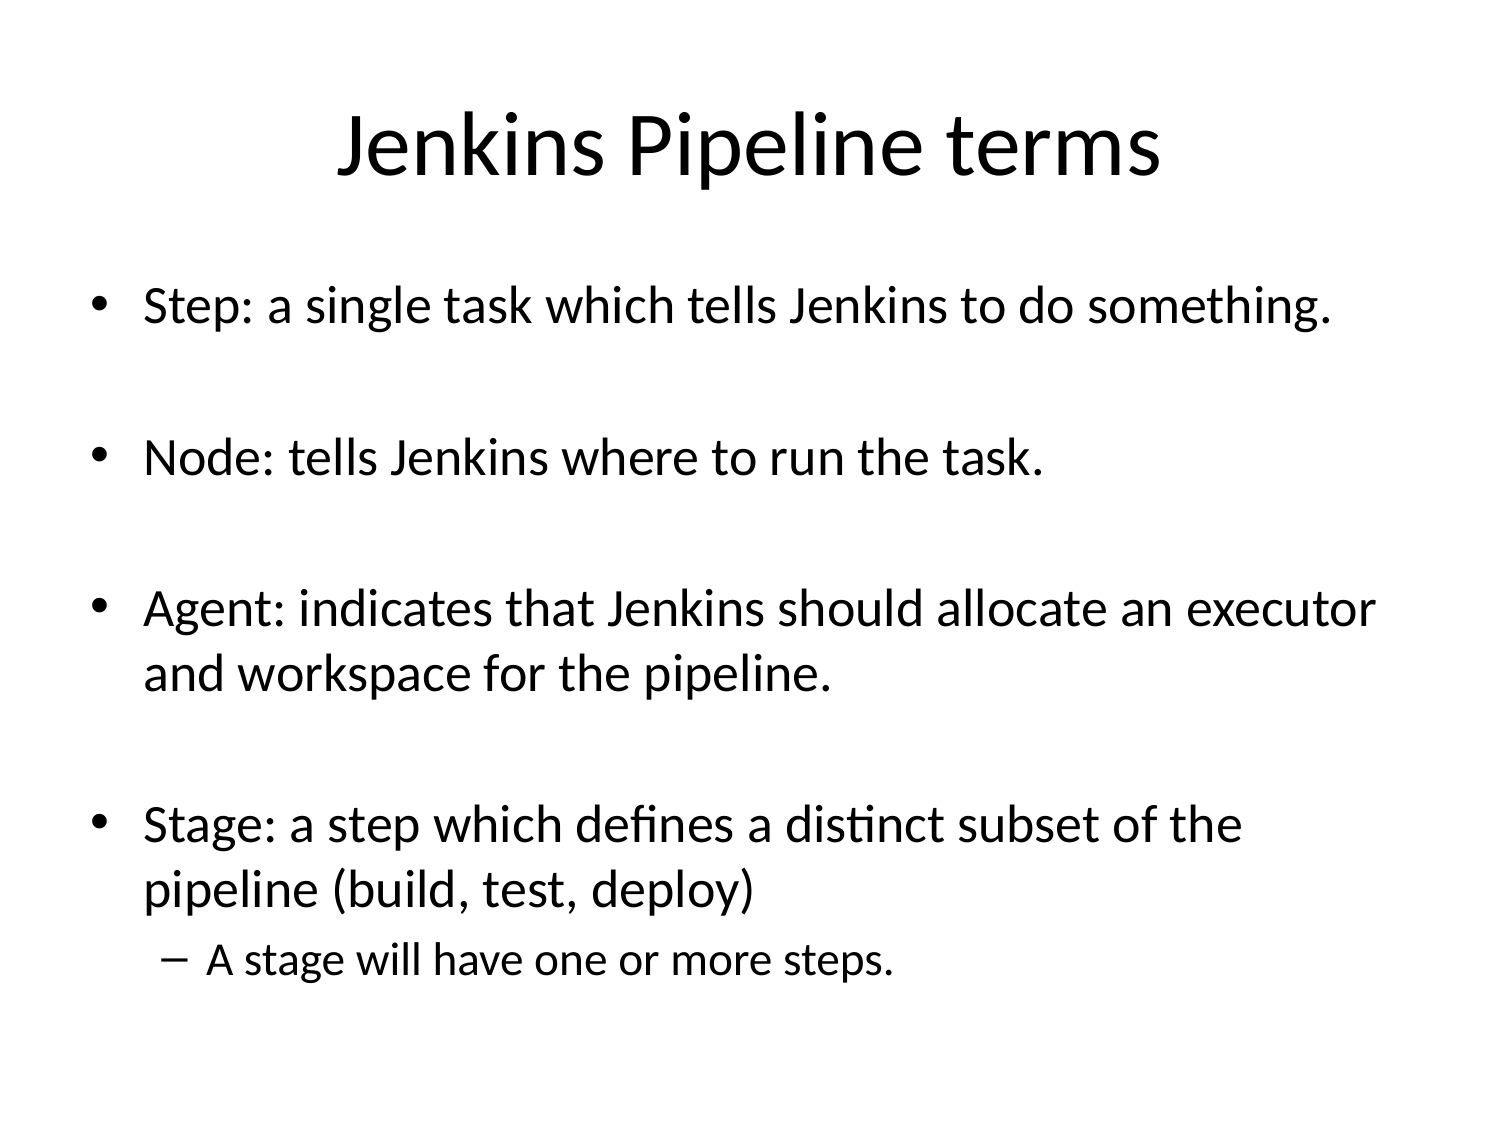

# Jenkins Pipeline terms
Step: a single task which tells Jenkins to do something.

Node: tells Jenkins where to run the task.

Agent: indicates that Jenkins should allocate an executor and workspace for the pipeline.

Stage: a step which defines a distinct subset of the pipeline (build, test, deploy)
A stage will have one or more steps.